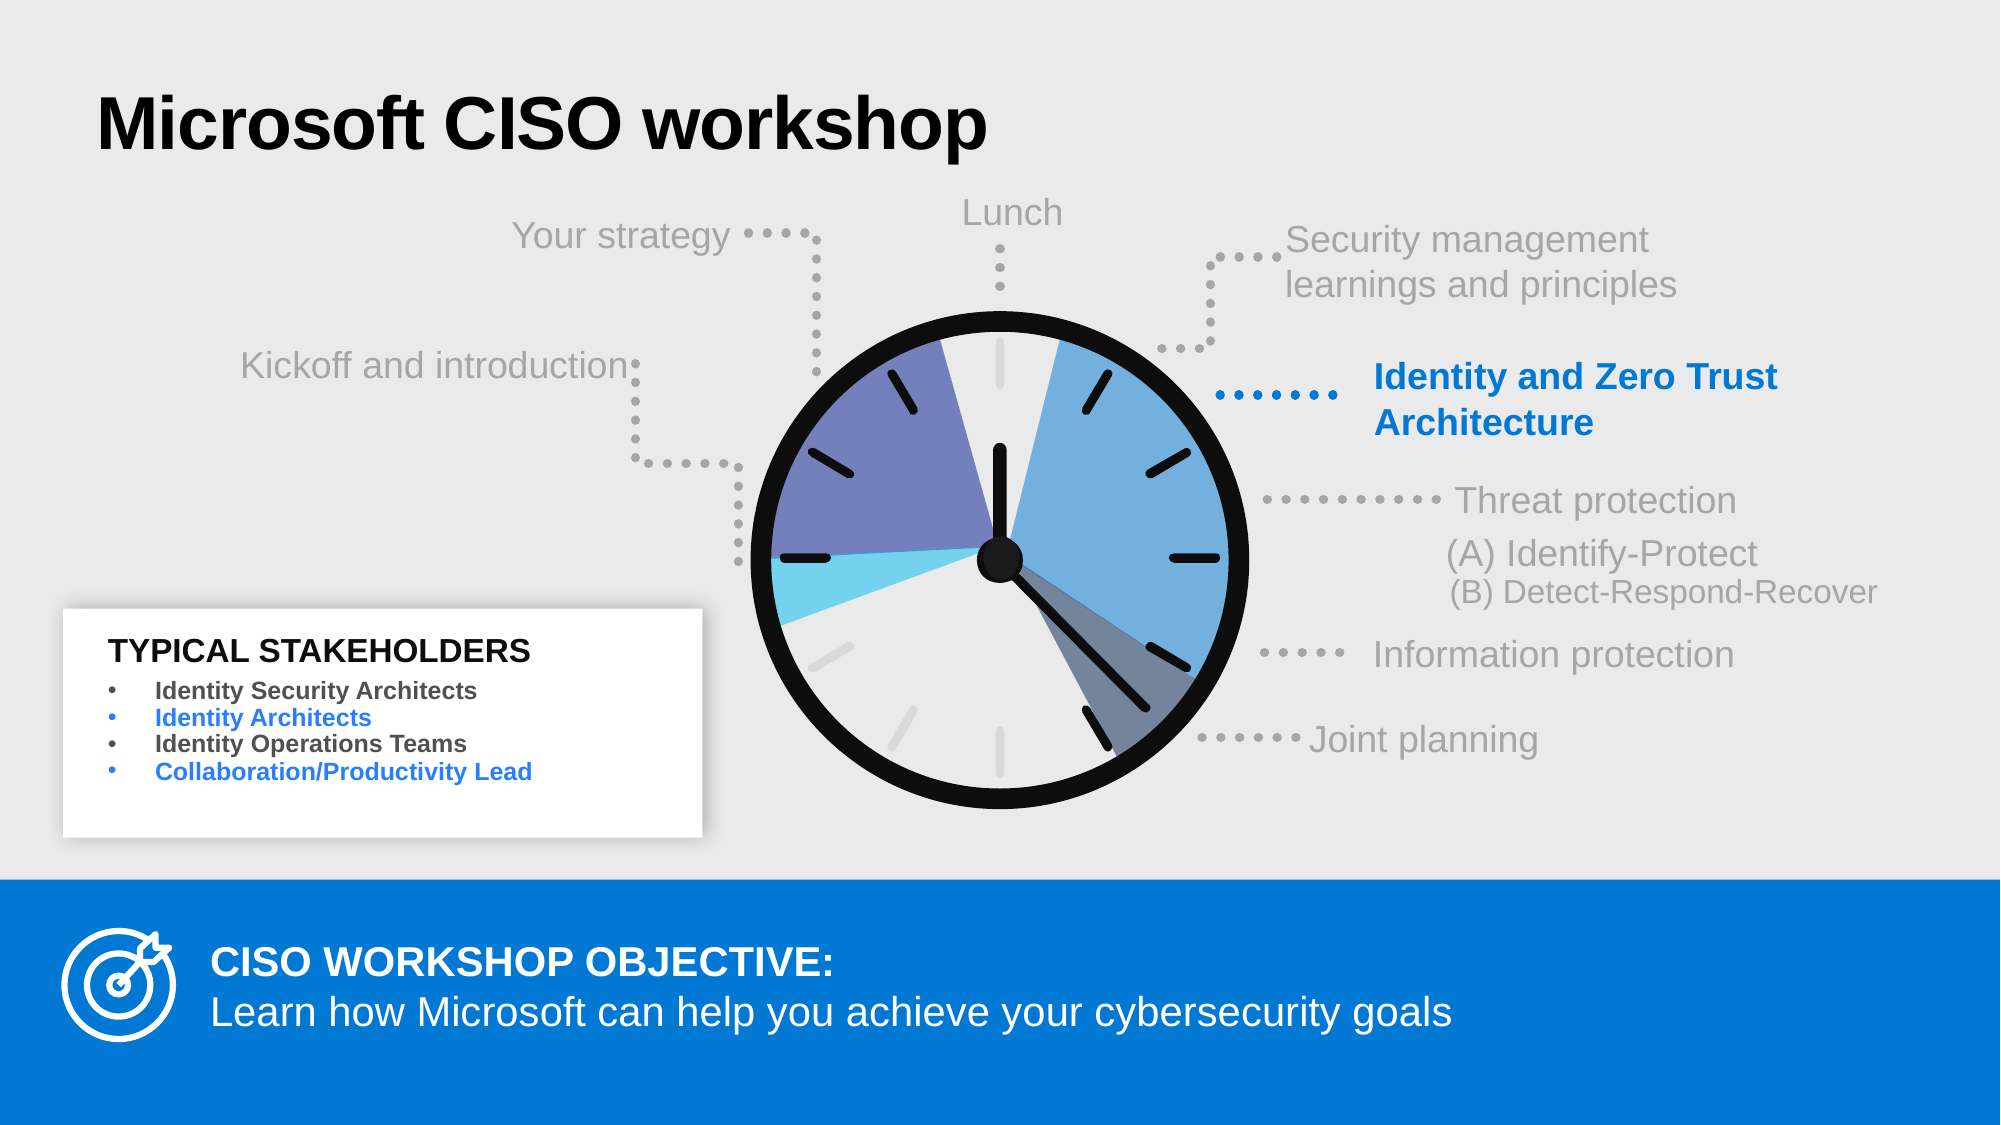

# Microsoft CISO workshop
Lunch
Your strategy
Security management
learnings and principles

Kickoff and introduction
Identity and Zero Trust
Architecture
Threat protection
(A) Identify-Protect
(B) Detect-Respond-Recover

Typical stakeholders
Identity Security Architects
Identity Architects
Identity Operations Teams
Collaboration/Productivity Lead

Information protection
Joint planning
CISO WORKSHOP OBJECTIVE:
Learn how Microsoft can help you achieve your cybersecurity goals